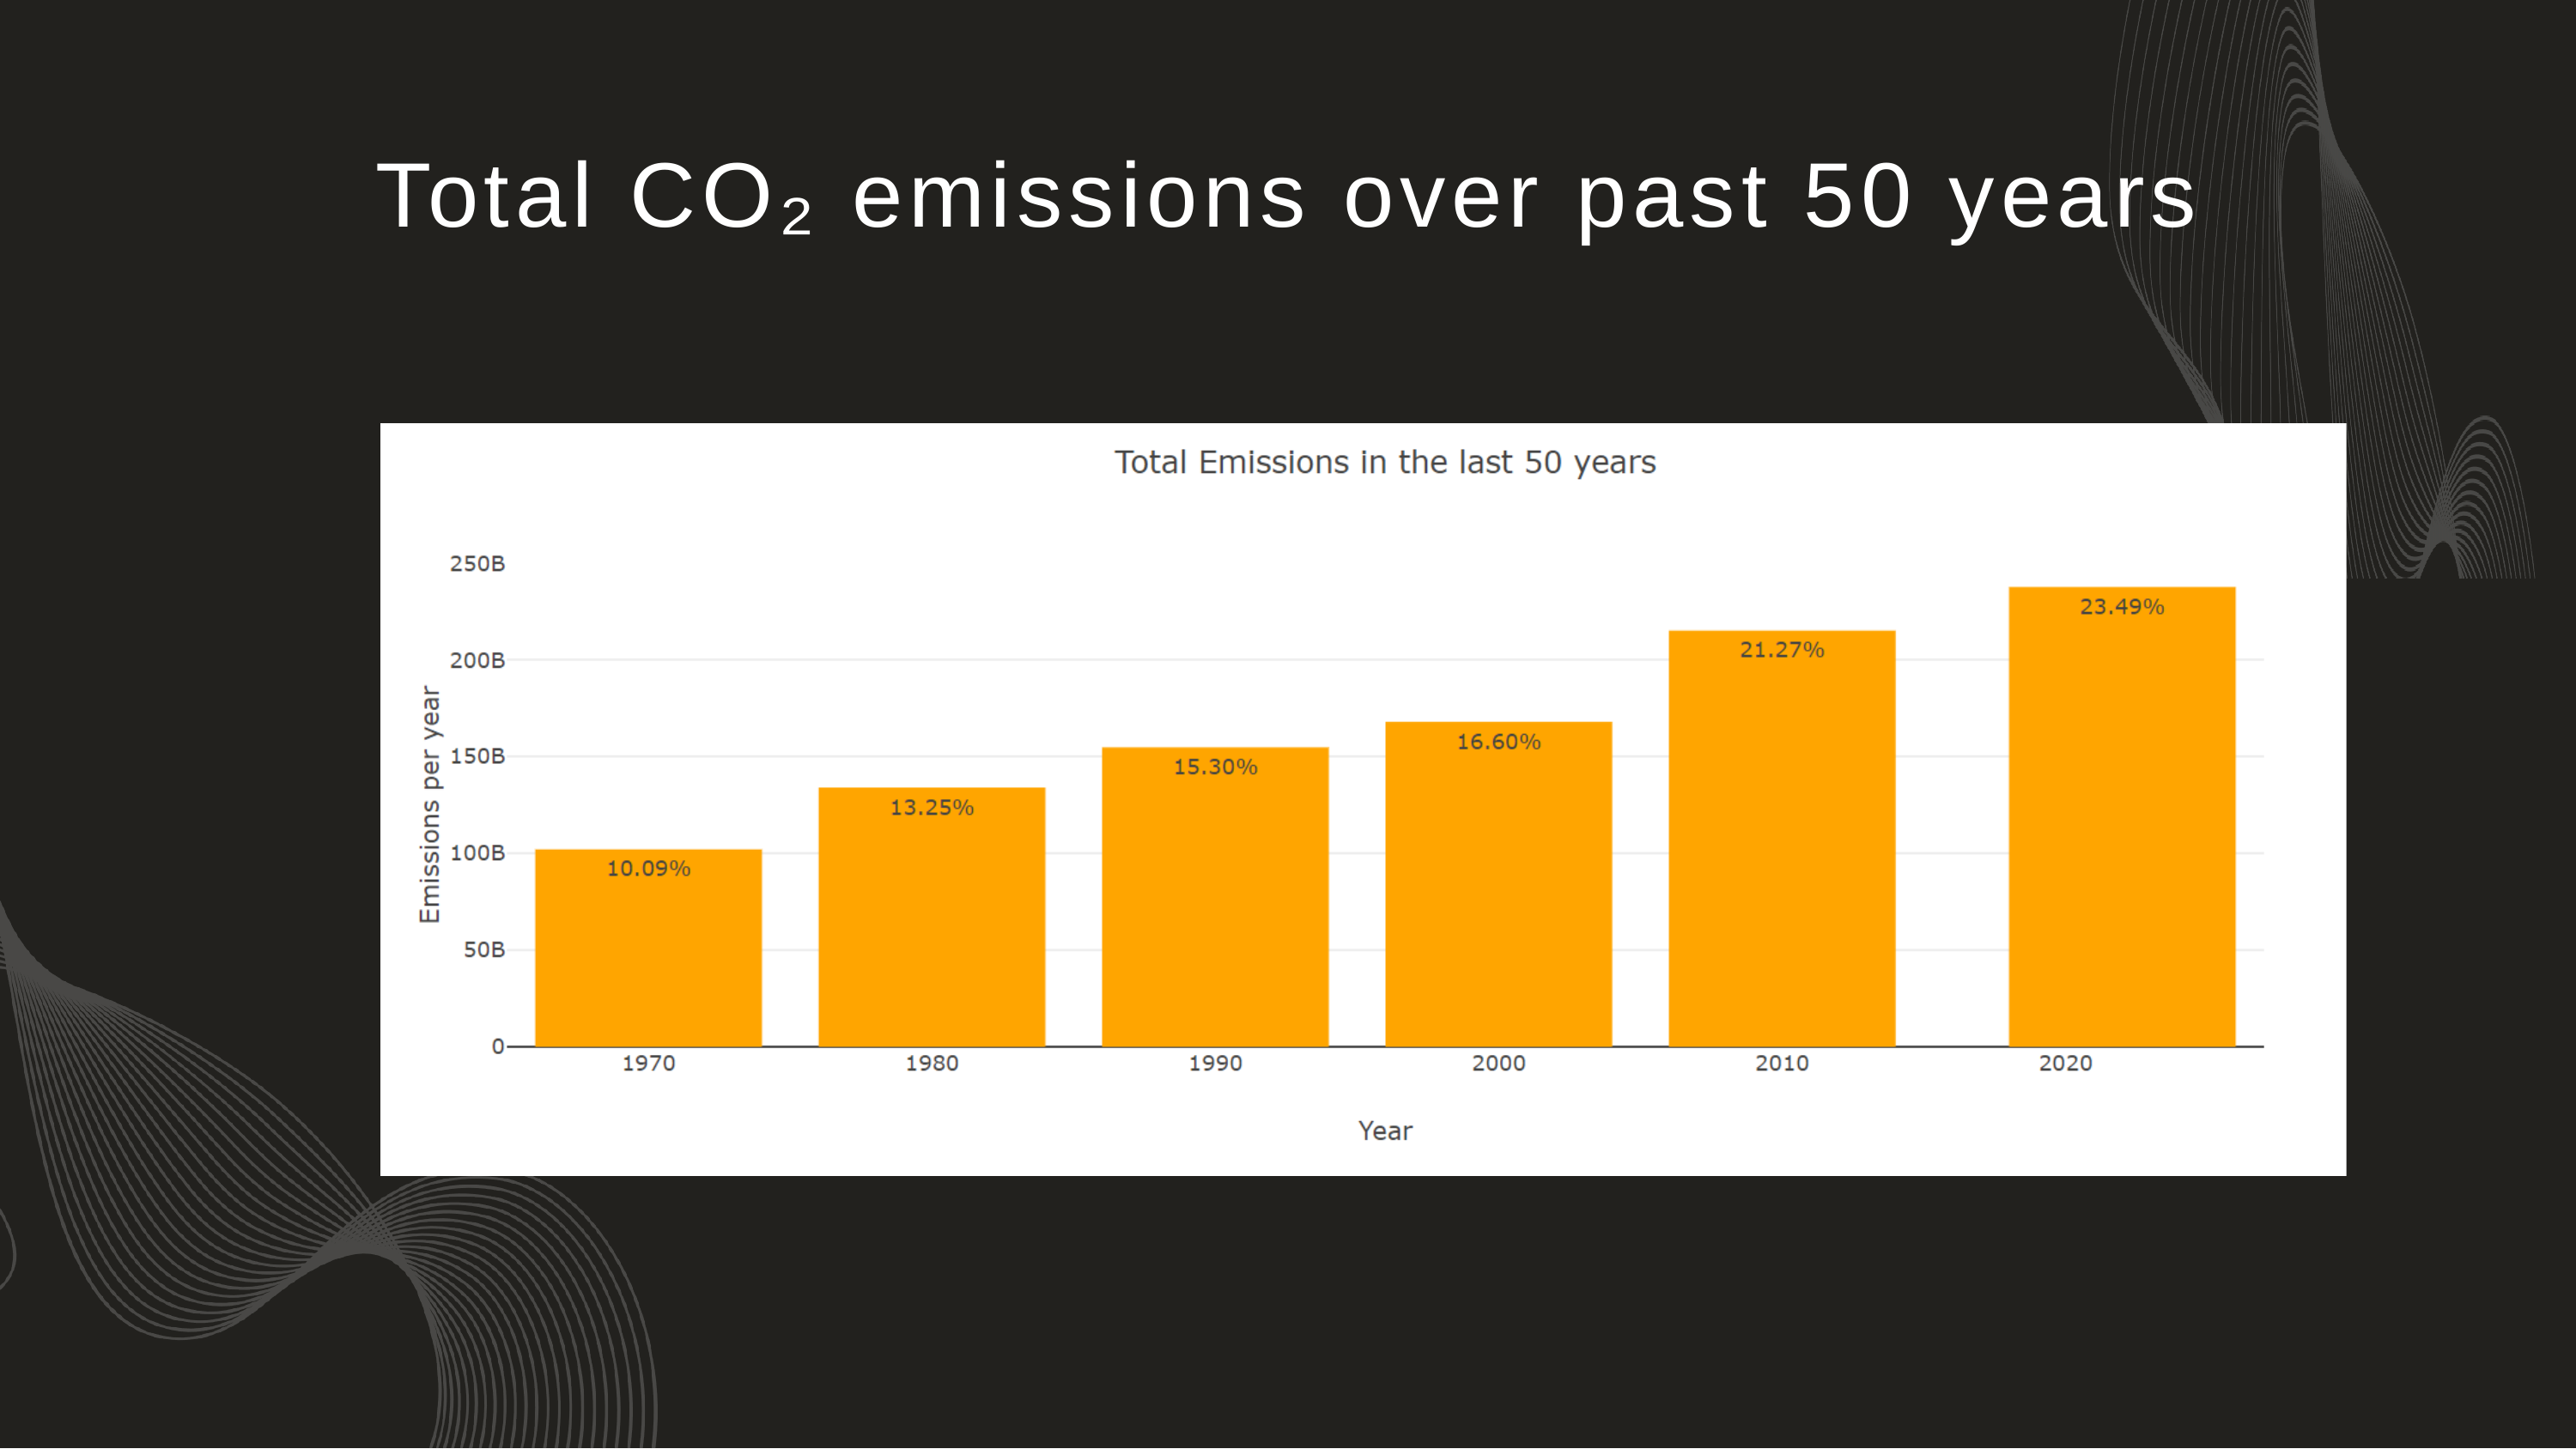

Total CO₂ emissions over past 50 years